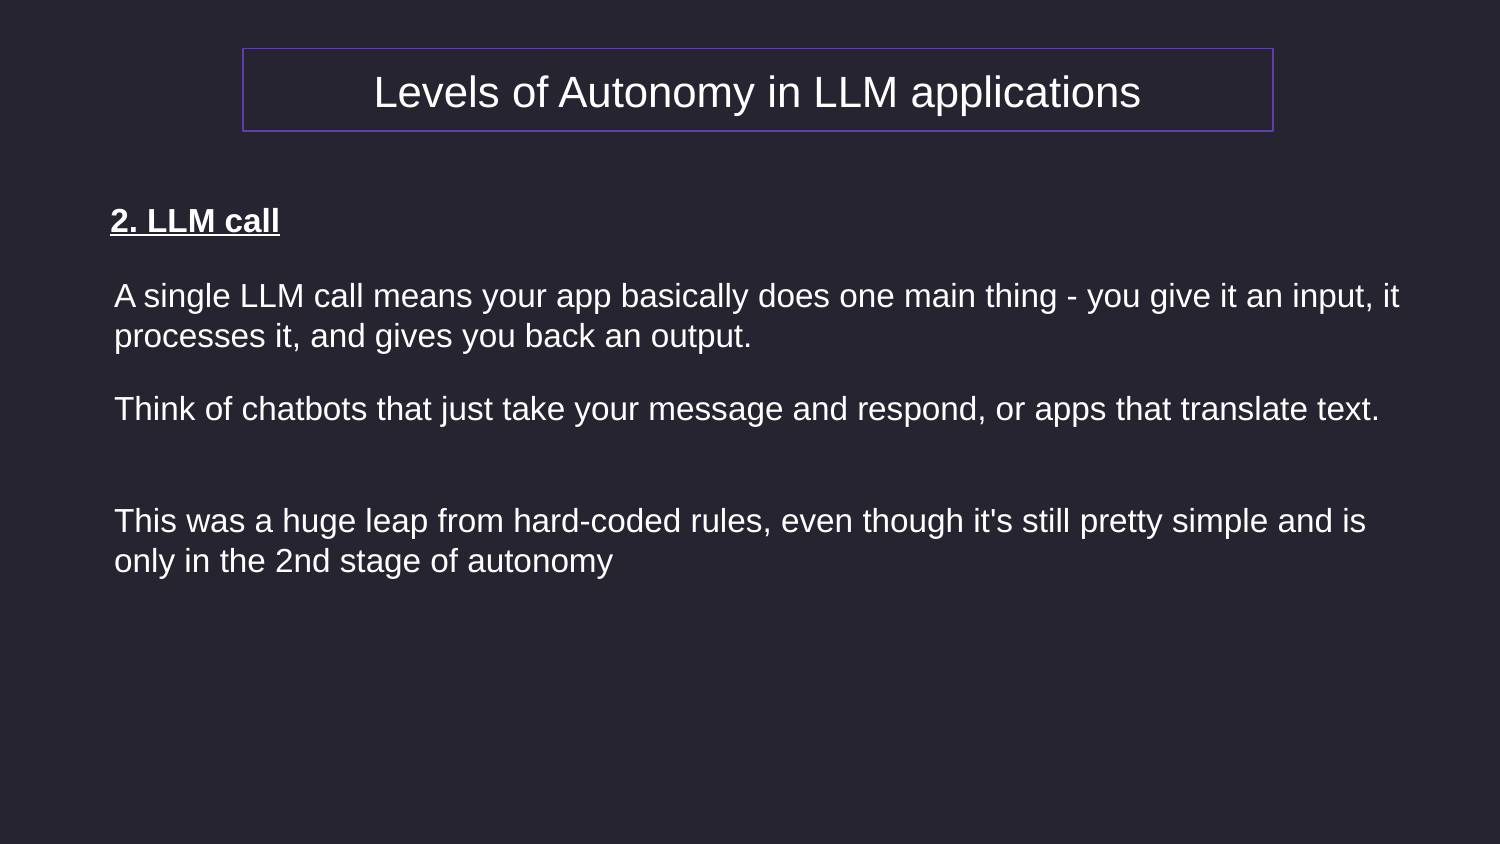

Levels of Autonomy in LLM applications
2. LLM call
A single LLM call means your app basically does one main thing - you give it an input, it processes it, and gives you back an output.
Think of chatbots that just take your message and respond, or apps that translate text.
This was a huge leap from hard-coded rules, even though it's still pretty simple and is only in the 2nd stage of autonomy